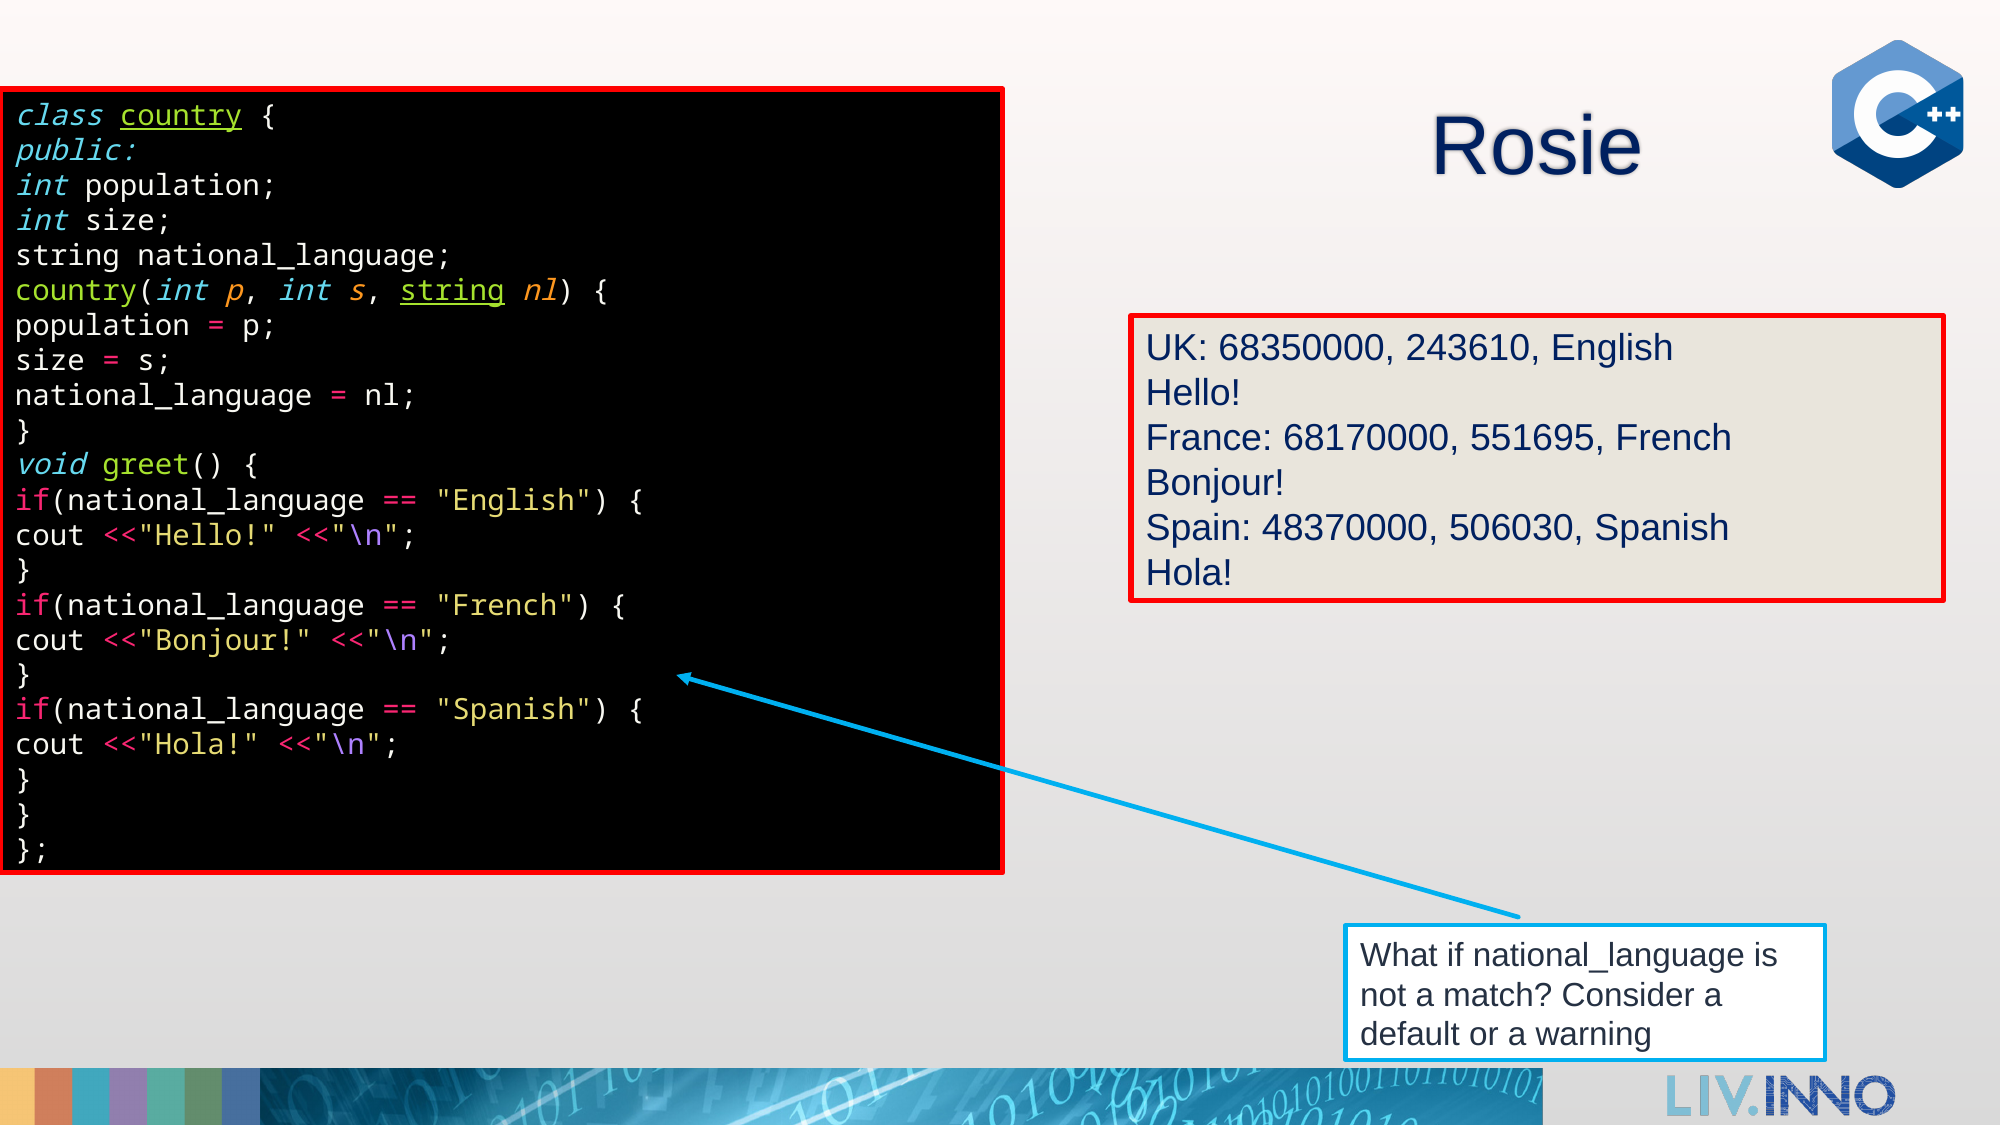

# Rosie
class country {
public:
int population;
int size;
string national_language;
country(int p, int s, string nl) {
population = p;
size = s;
national_language = nl;
}
void greet() {
if(national_language == "English") {
cout <<"Hello!" <<"\n";
}
if(national_language == "French") {
cout <<"Bonjour!" <<"\n";
}
if(national_language == "Spanish") {
cout <<"Hola!" <<"\n";
}
}
};
UK: 68350000, 243610, English
Hello!
France: 68170000, 551695, French
Bonjour!
Spain: 48370000, 506030, Spanish
Hola!
What if national_language is not a match? Consider a default or a warning